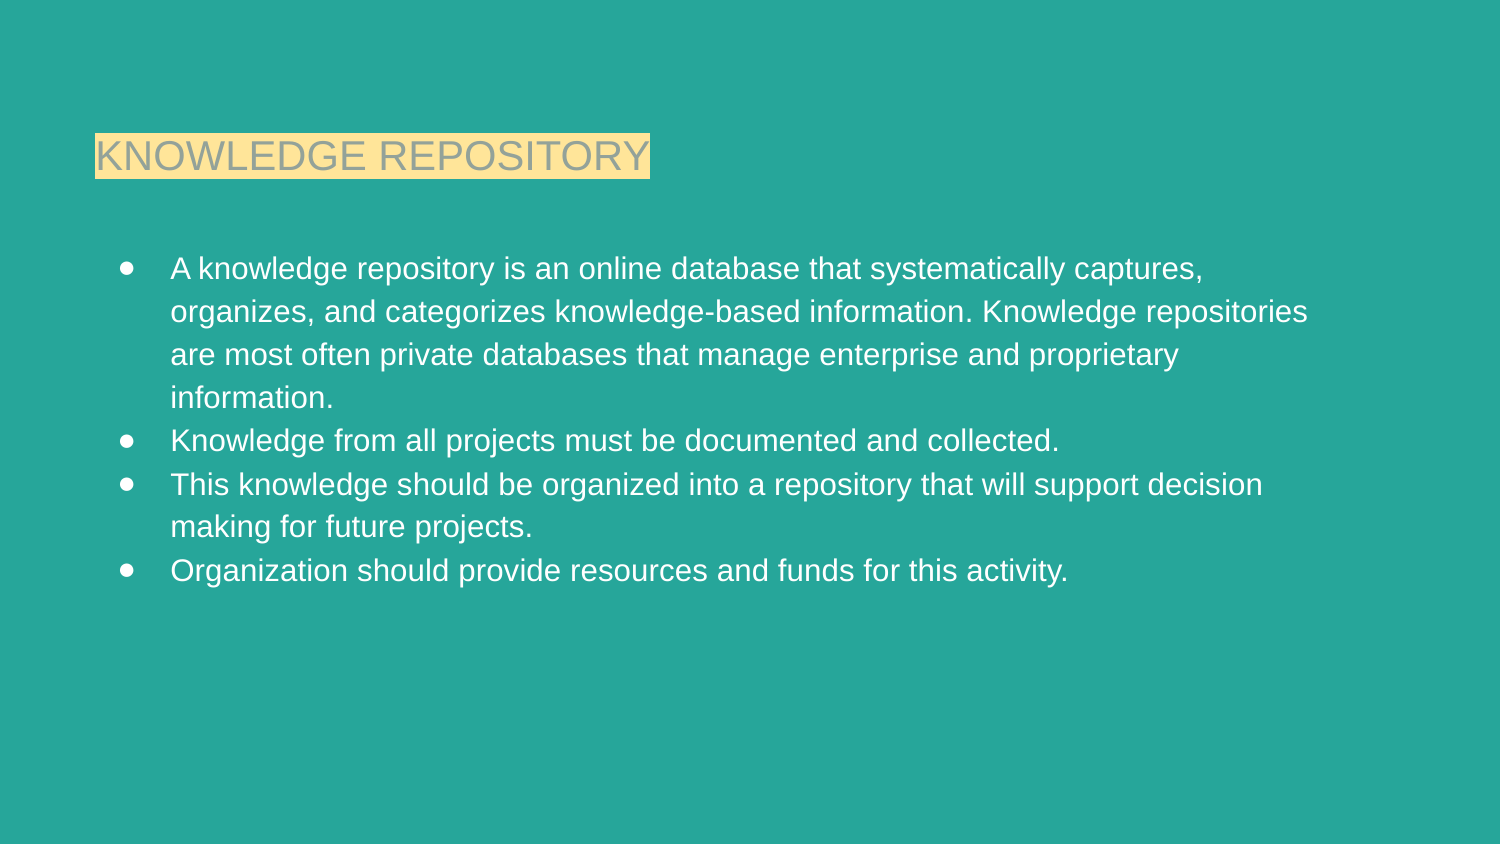

# KNOWLEDGE REPOSITORY

A knowledge repository is an online database that systematically captures, organizes, and categorizes knowledge-based information. Knowledge repositories are most often private databases that manage enterprise and proprietary information.
Knowledge from all projects must be documented and collected.
This knowledge should be organized into a repository that will support decision making for future projects.
Organization should provide resources and funds for this activity.